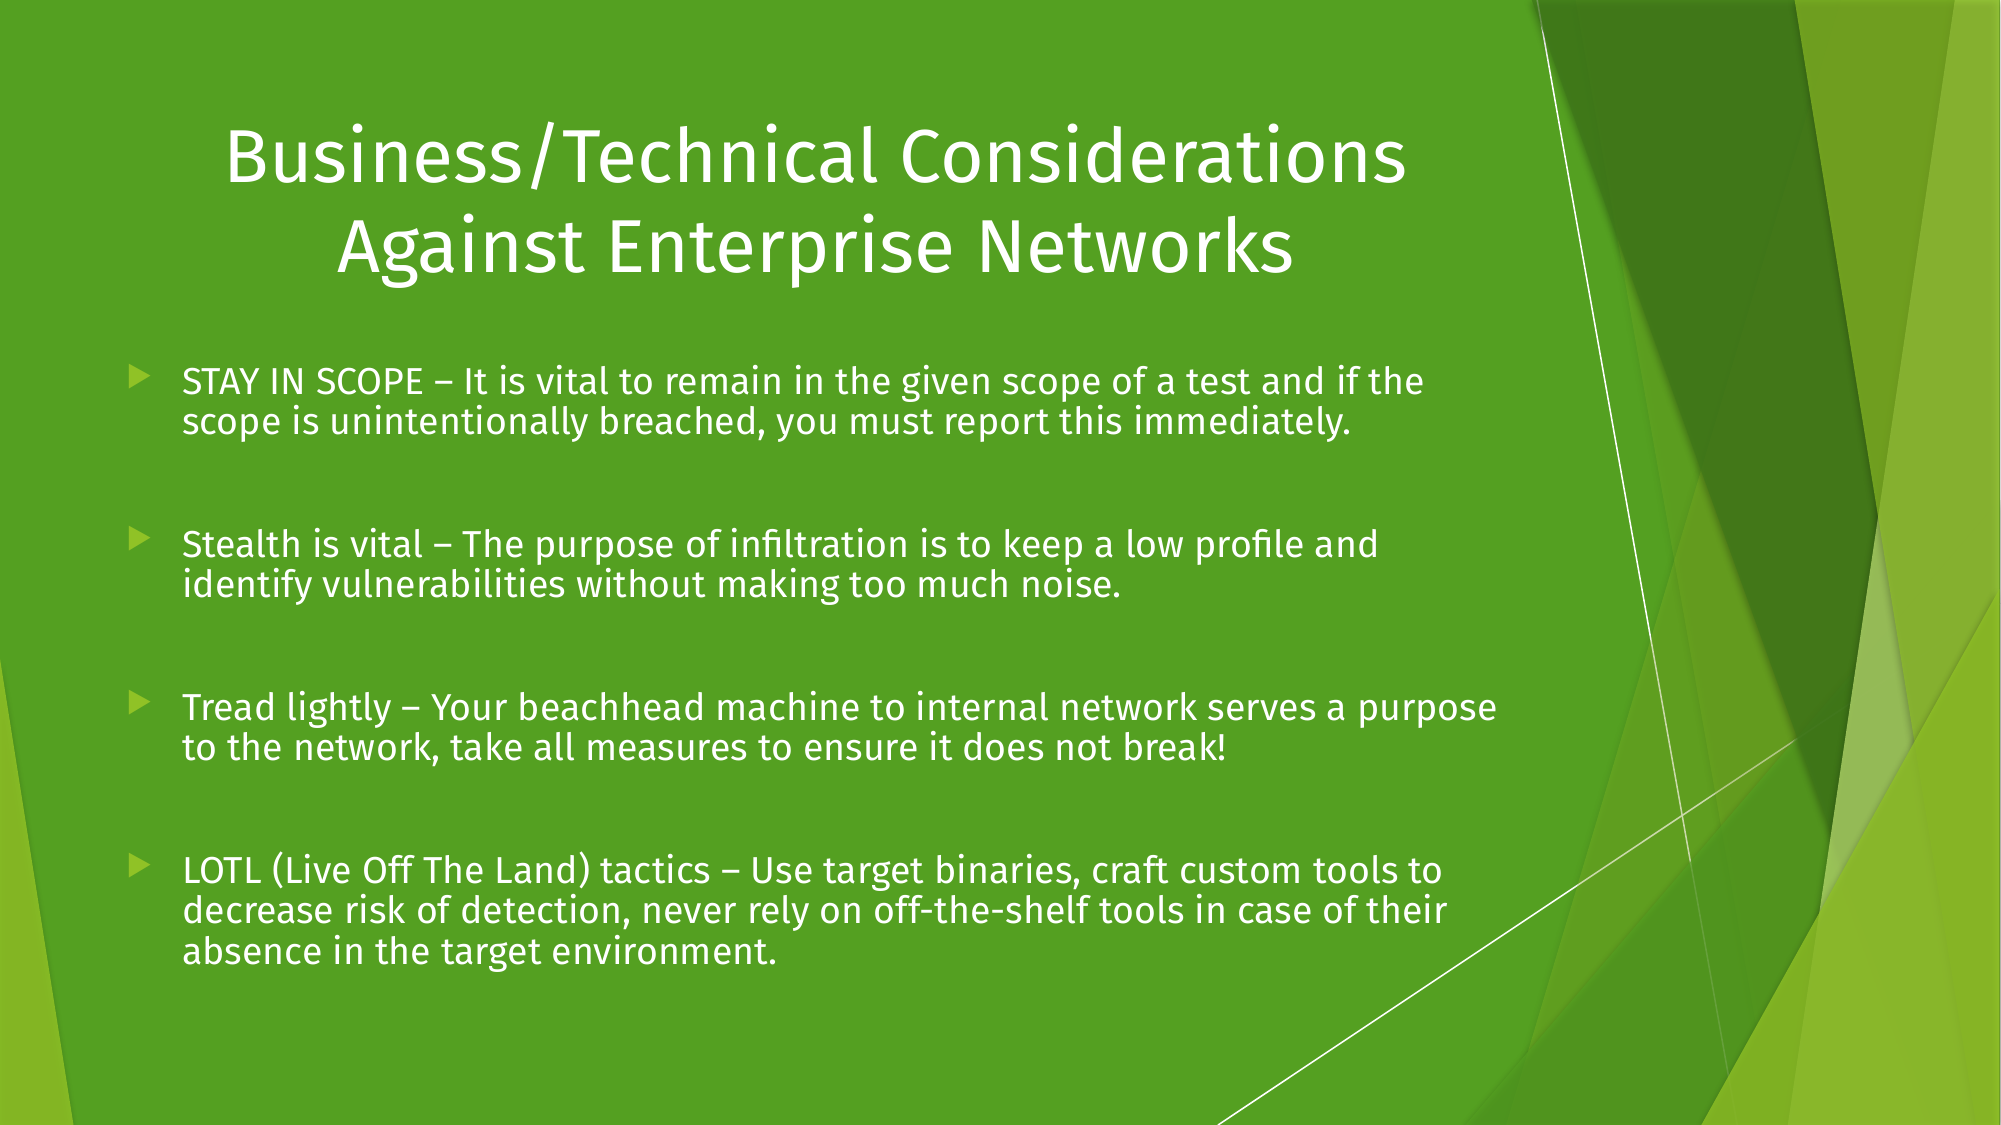

# Business/Technical Considerations Against Enterprise Networks
STAY IN SCOPE – It is vital to remain in the given scope of a test and if the scope is unintentionally breached, you must report this immediately.

Stealth is vital – The purpose of infiltration is to keep a low profile and identify vulnerabilities without making too much noise.

Tread lightly – Your beachhead machine to internal network serves a purpose to the network, take all measures to ensure it does not break!

LOTL (Live Off The Land) tactics – Use target binaries, craft custom tools to decrease risk of detection, never rely on off-the-shelf tools in case of their absence in the target environment.